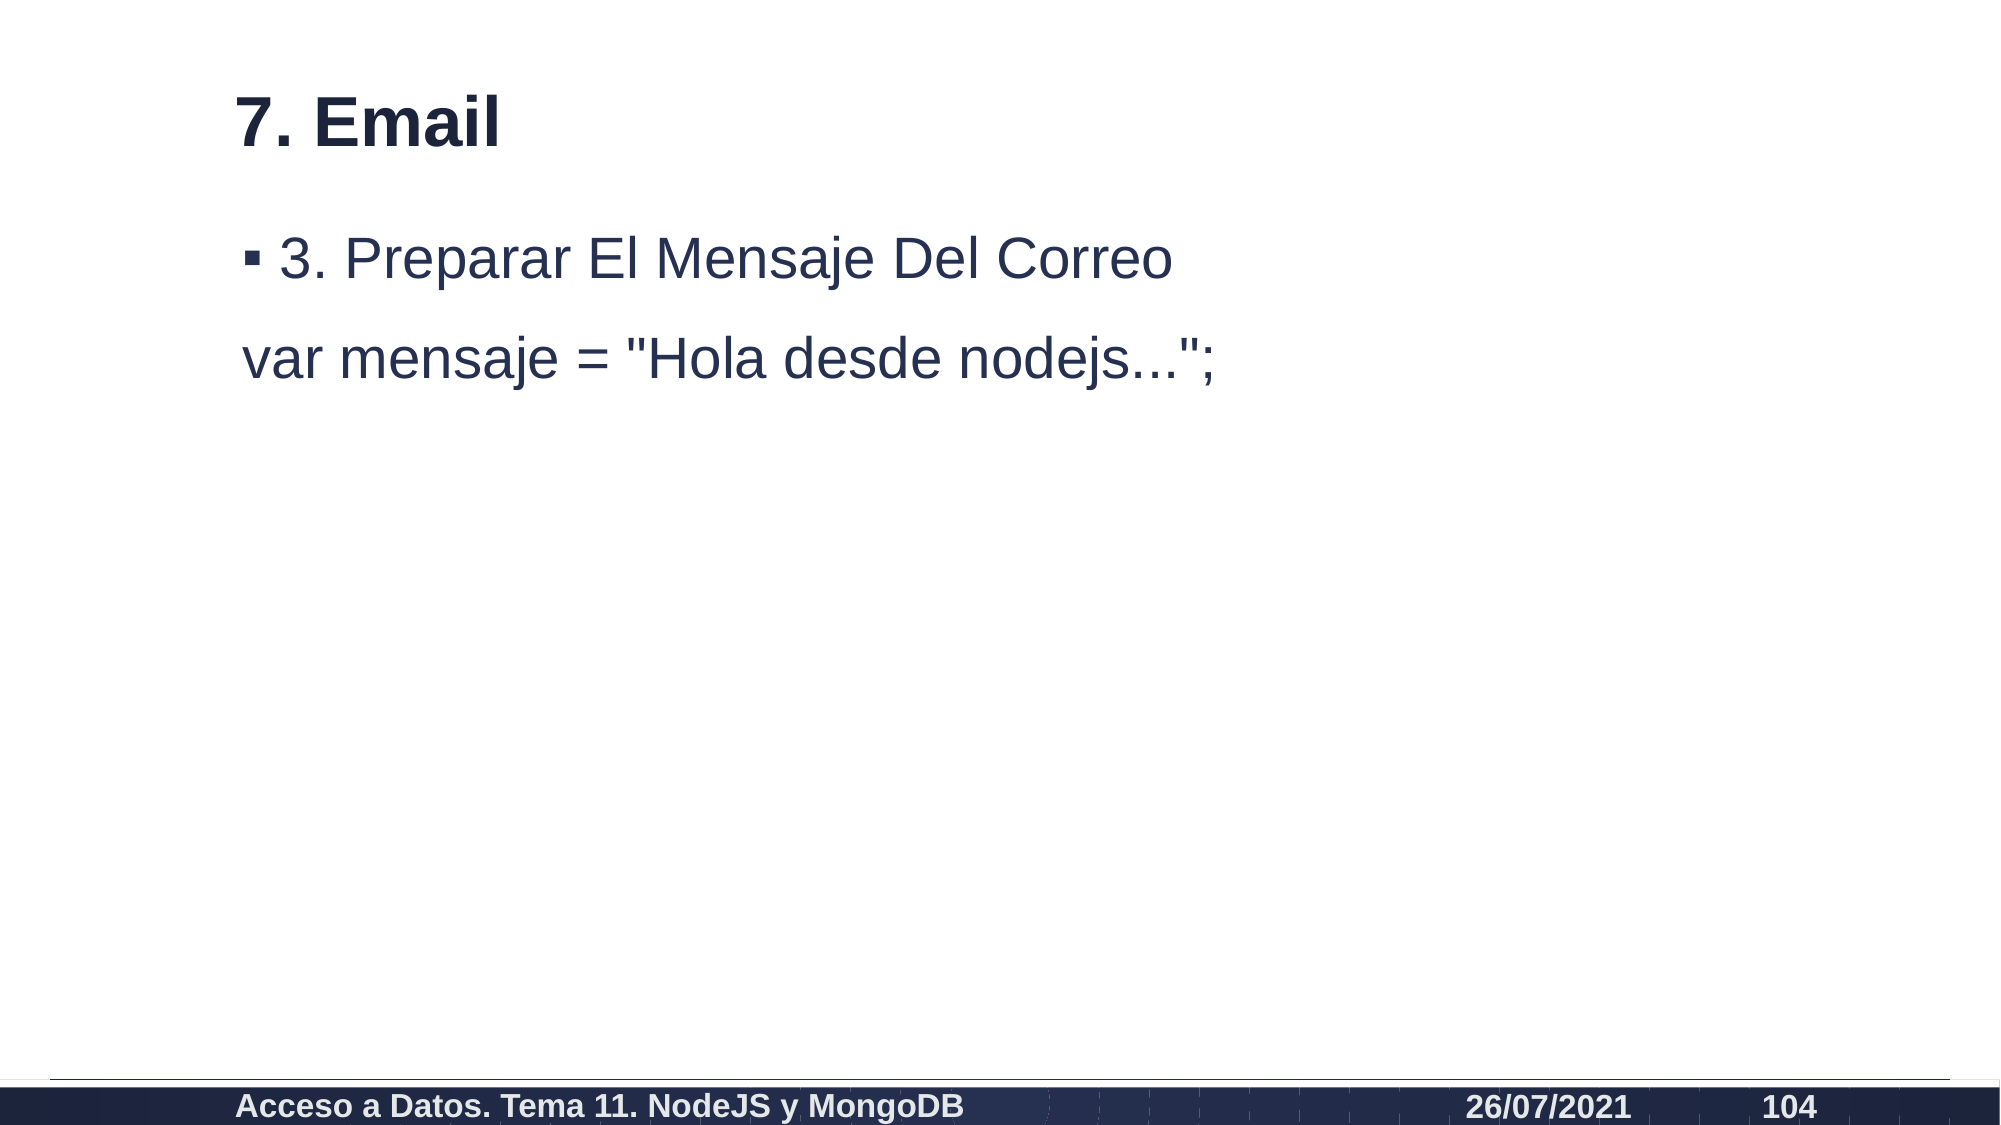

# 7. Email
3. Preparar El Mensaje Del Correo
var mensaje = "Hola desde nodejs...";
Acceso a Datos. Tema 11. NodeJS y MongoDB
26/07/2021
104